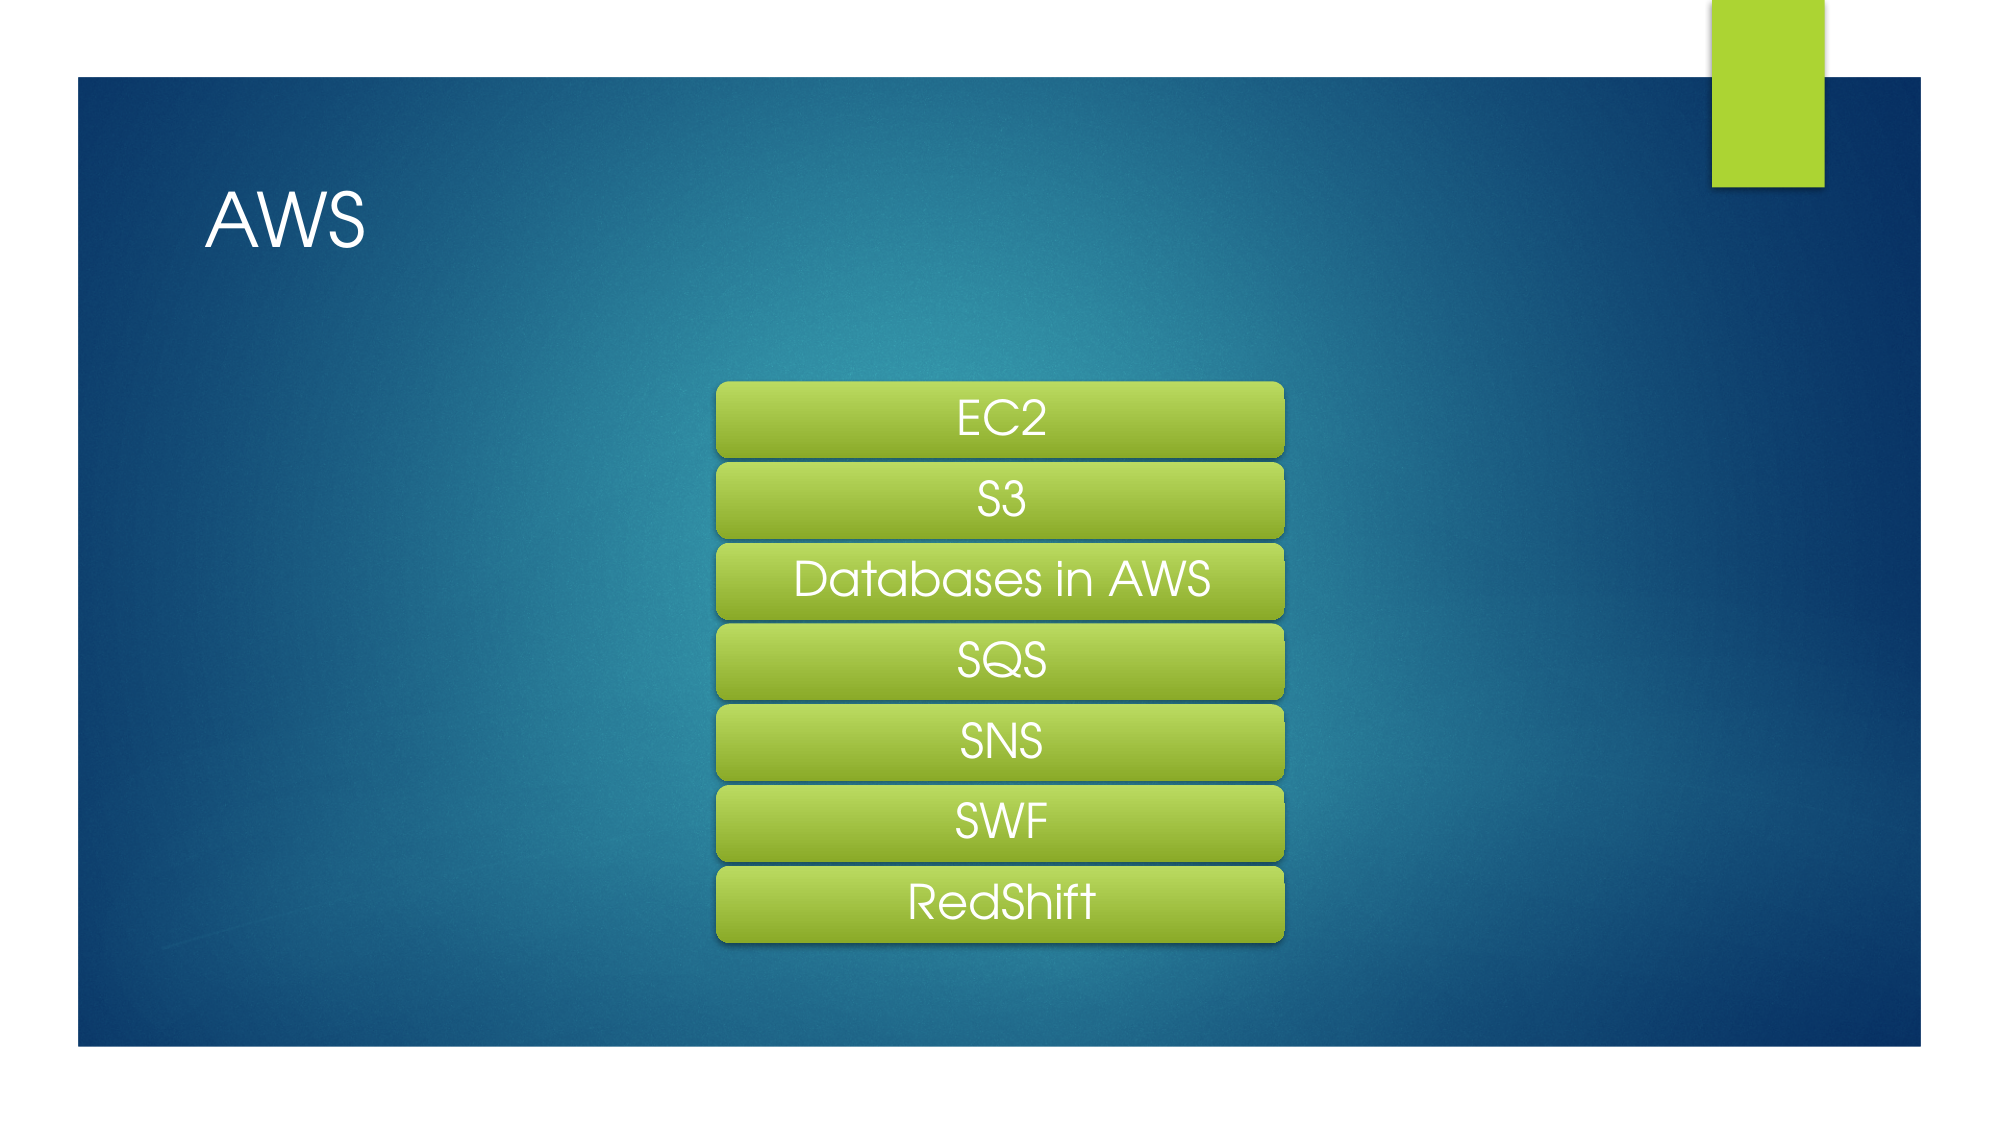

# AWS
EC2
S3
Databases in AWS
SQS
SNS
SWF
RedShift